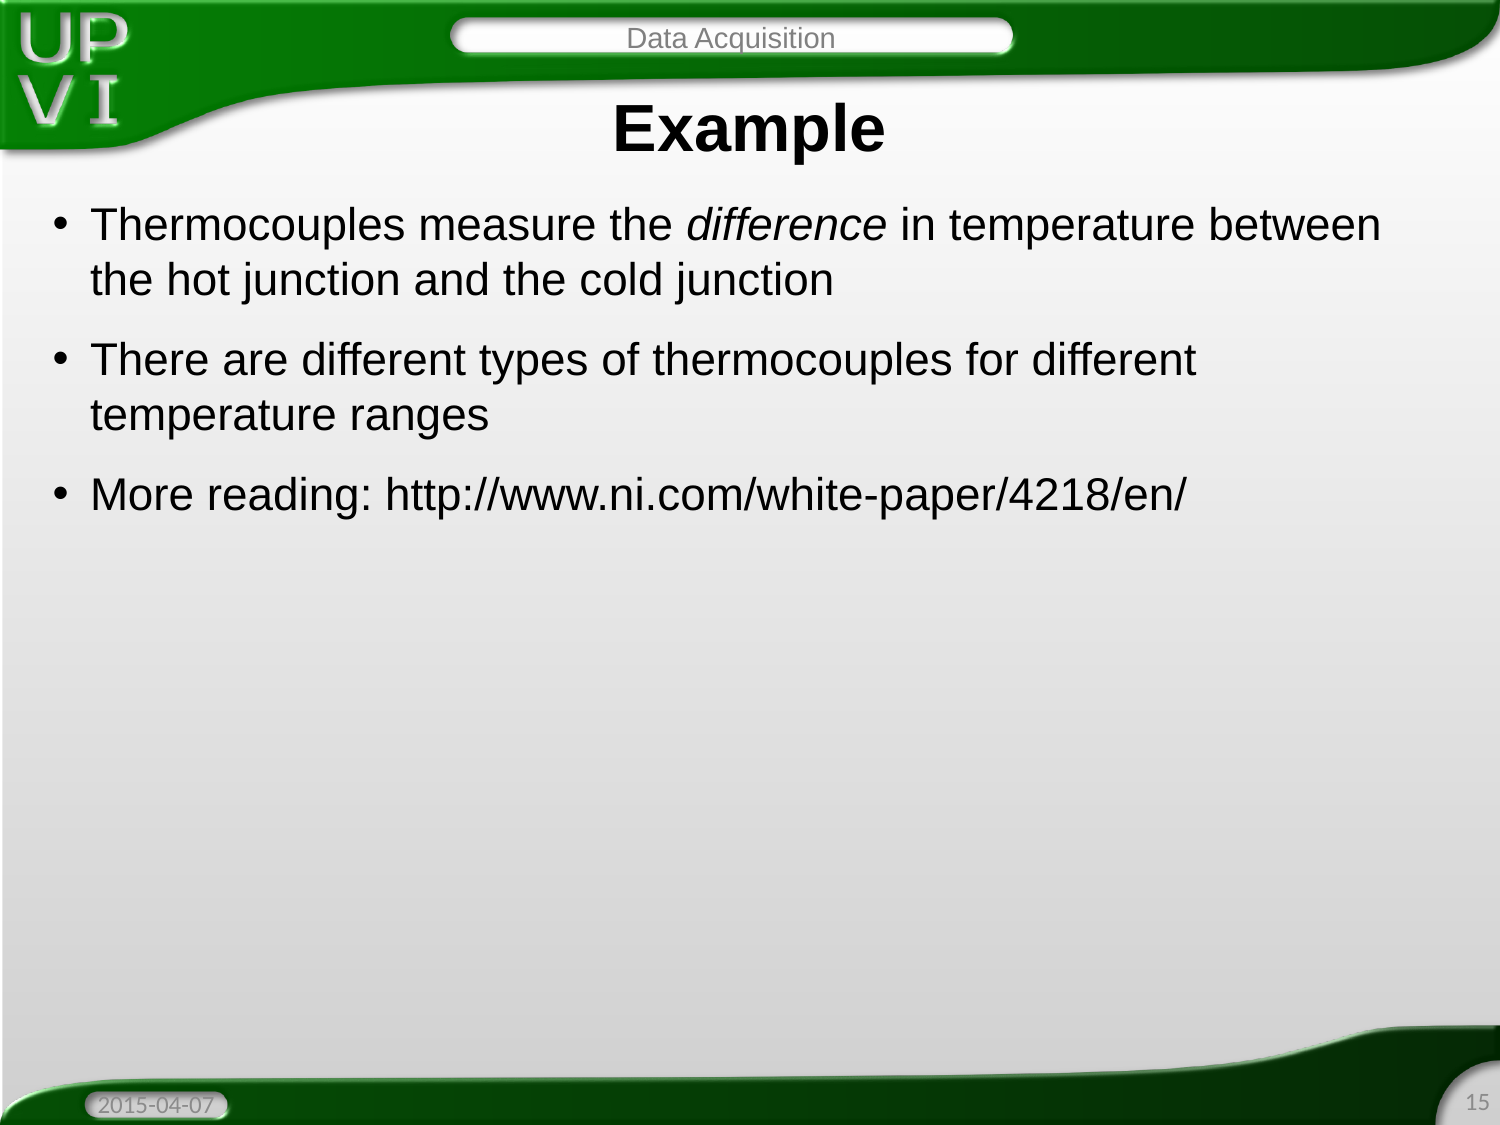

Data Acquisition
# Example
Thermocouples measure the difference in temperature between the hot junction and the cold junction
There are different types of thermocouples for different temperature ranges
More reading: http://www.ni.com/white-paper/4218/en/
15
2015-04-07